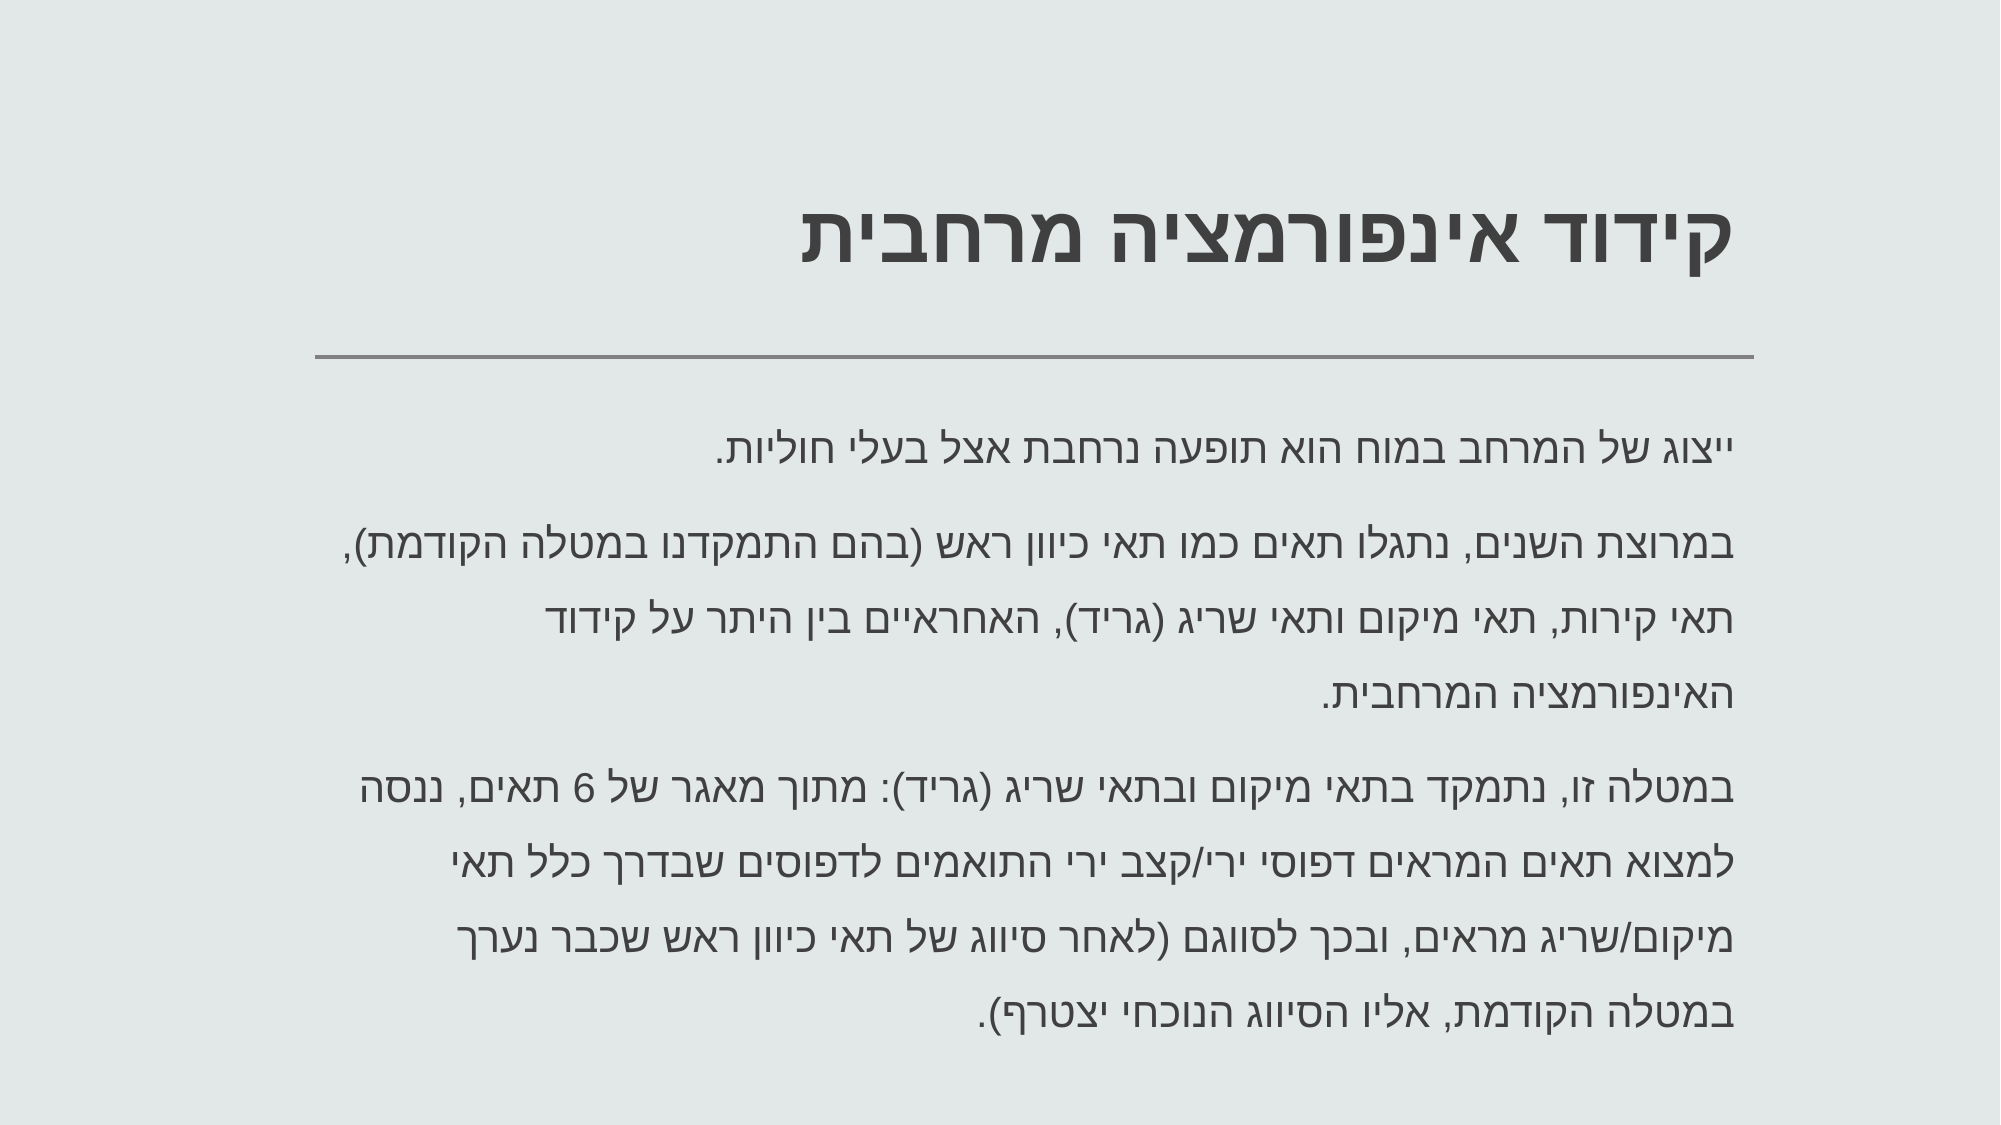

# קידוד אינפורמציה מרחבית
ייצוג של המרחב במוח הוא תופעה נרחבת אצל בעלי חוליות.
במרוצת השנים, נתגלו תאים כמו תאי כיוון ראש (בהם התמקדנו במטלה הקודמת), תאי קירות, תאי מיקום ותאי שריג (גריד), האחראיים בין היתר על קידוד האינפורמציה המרחבית.
במטלה זו, נתמקד בתאי מיקום ובתאי שריג (גריד): מתוך מאגר של 6 תאים, ננסה למצוא תאים המראים דפוסי ירי/קצב ירי התואמים לדפוסים שבדרך כלל תאי מיקום/שריג מראים, ובכך לסווגם (לאחר סיווג של תאי כיוון ראש שכבר נערך במטלה הקודמת, אליו הסיווג הנוכחי יצטרף).